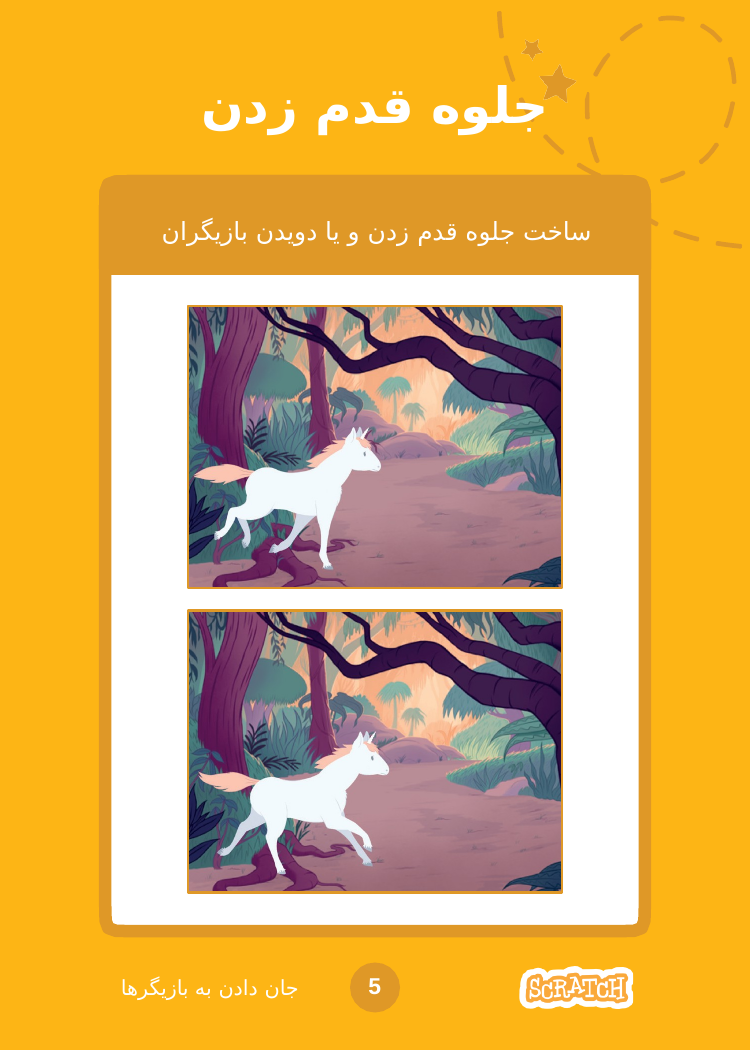

# جلوه قدم زدن

ساخت جلوه قدم زدن و یا دویدن بازیگران

5
جان دادن به بازیگرها